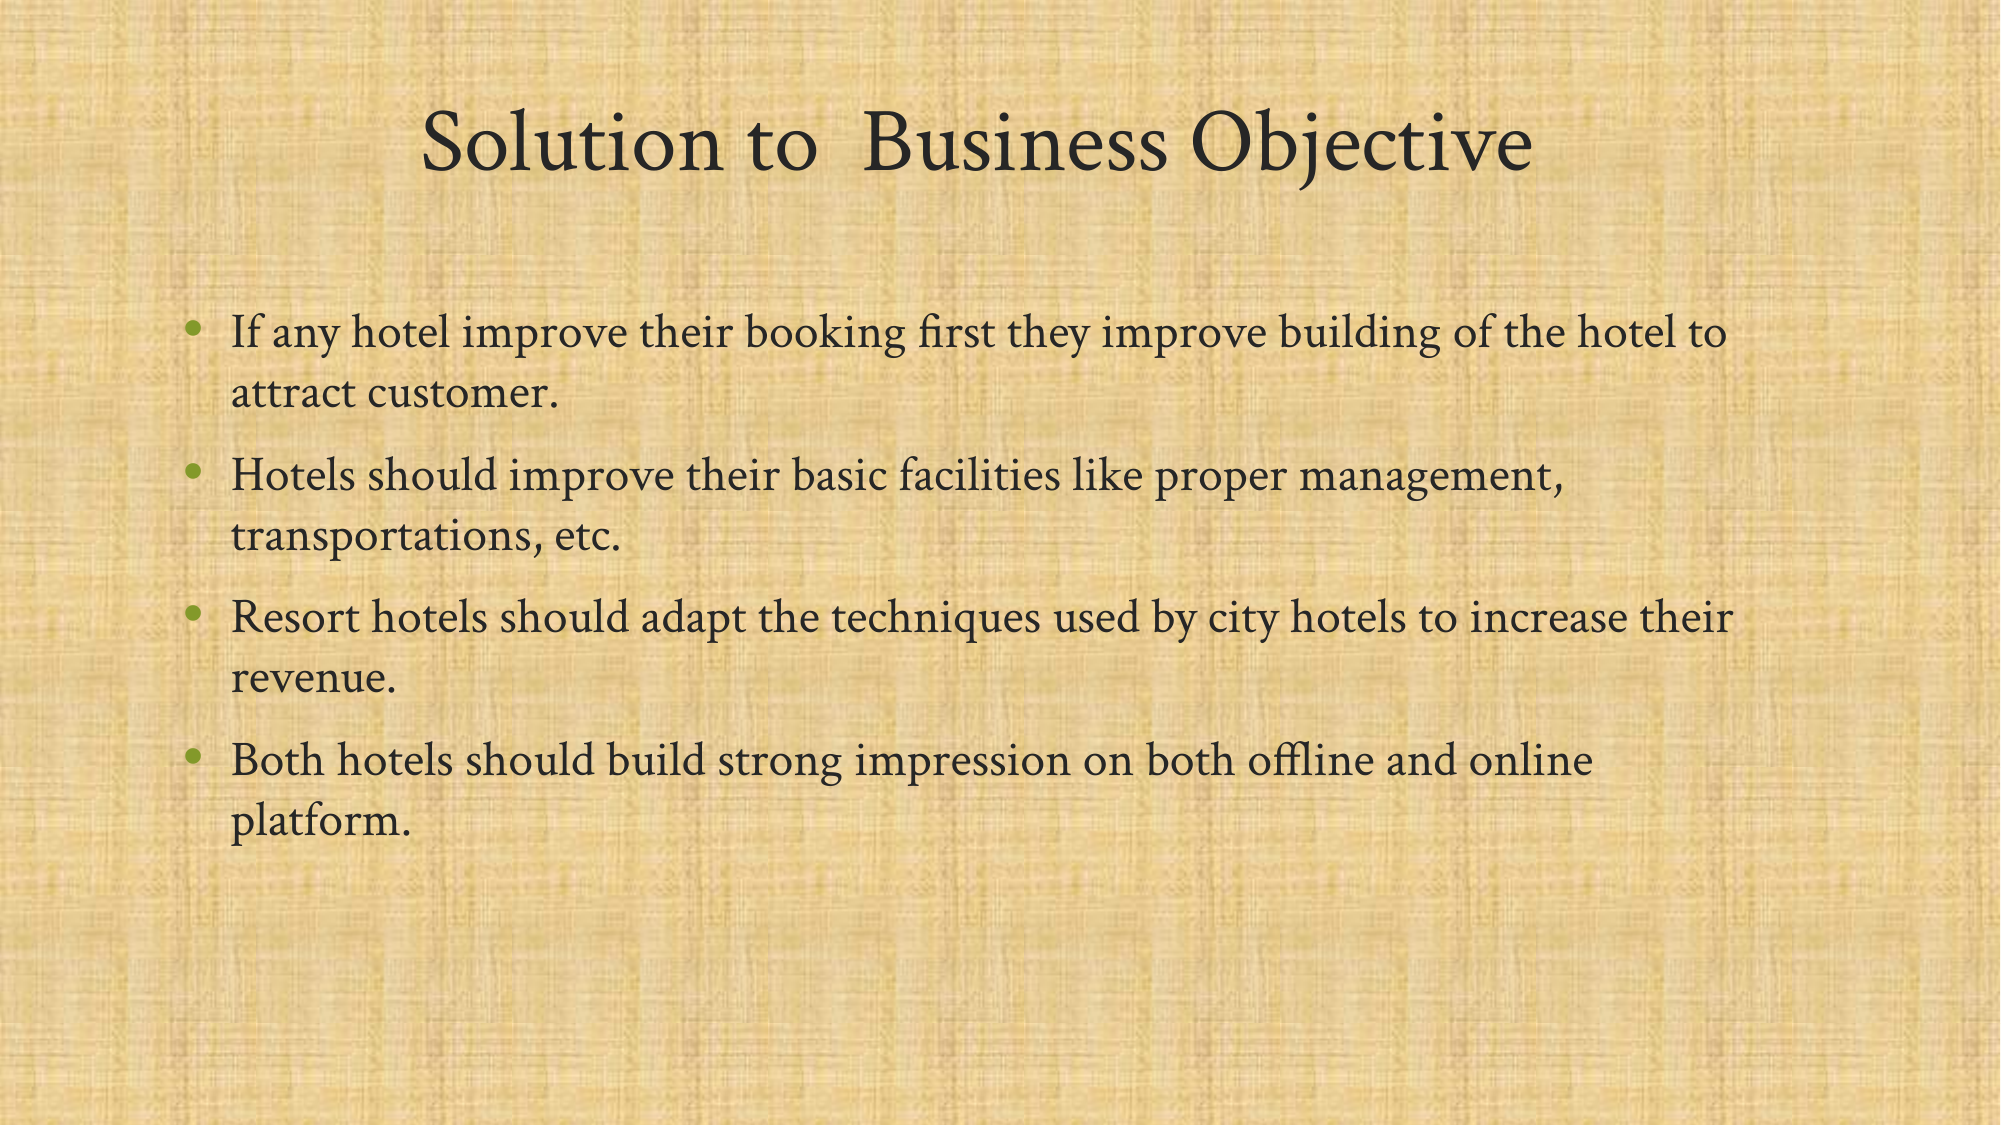

# Solution to  Business Objective
If any hotel improve their booking first they improve building of the hotel to attract customer.
Hotels should improve their basic facilities like proper management, transportations, etc.
Resort hotels should adapt the techniques used by city hotels to increase their revenue.
Both hotels should build strong impression on both offline and online platform.